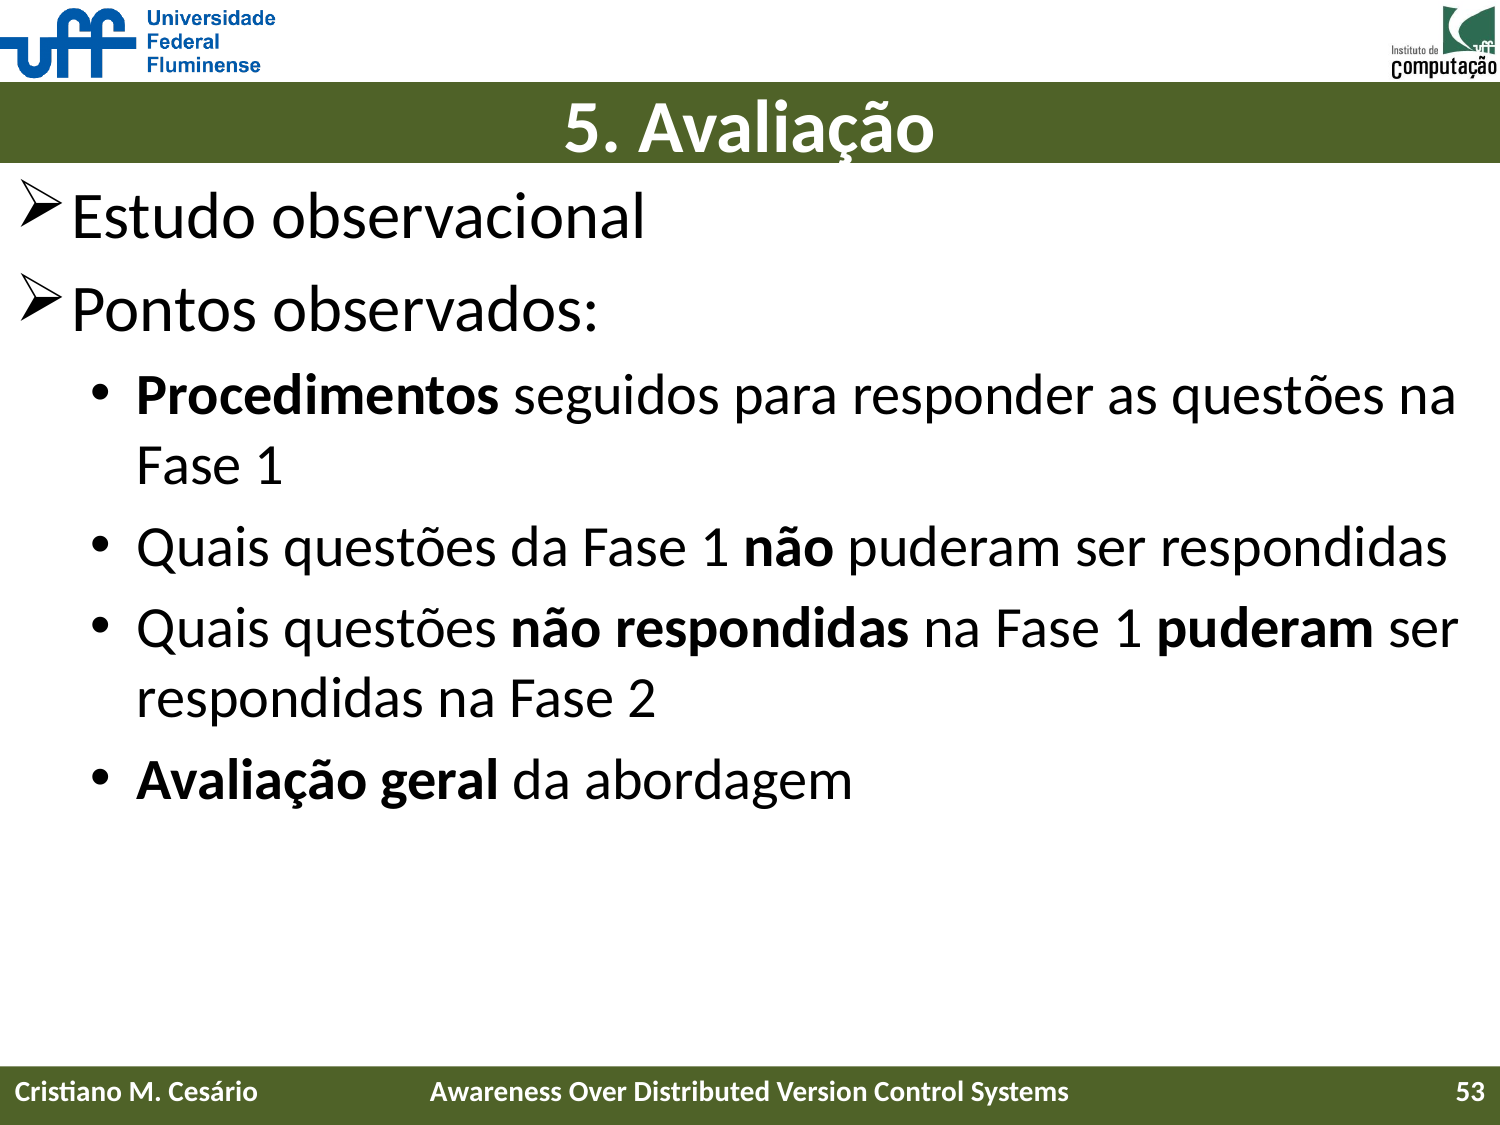

# 5. Avaliação
Estudo observacional
Pontos observados:
Procedimentos seguidos para responder as questões na Fase 1
Quais questões da Fase 1 não puderam ser respondidas
Quais questões não respondidas na Fase 1 puderam ser respondidas na Fase 2
Avaliação geral da abordagem
Cristiano M. Cesário
Awareness Over Distributed Version Control Systems
53